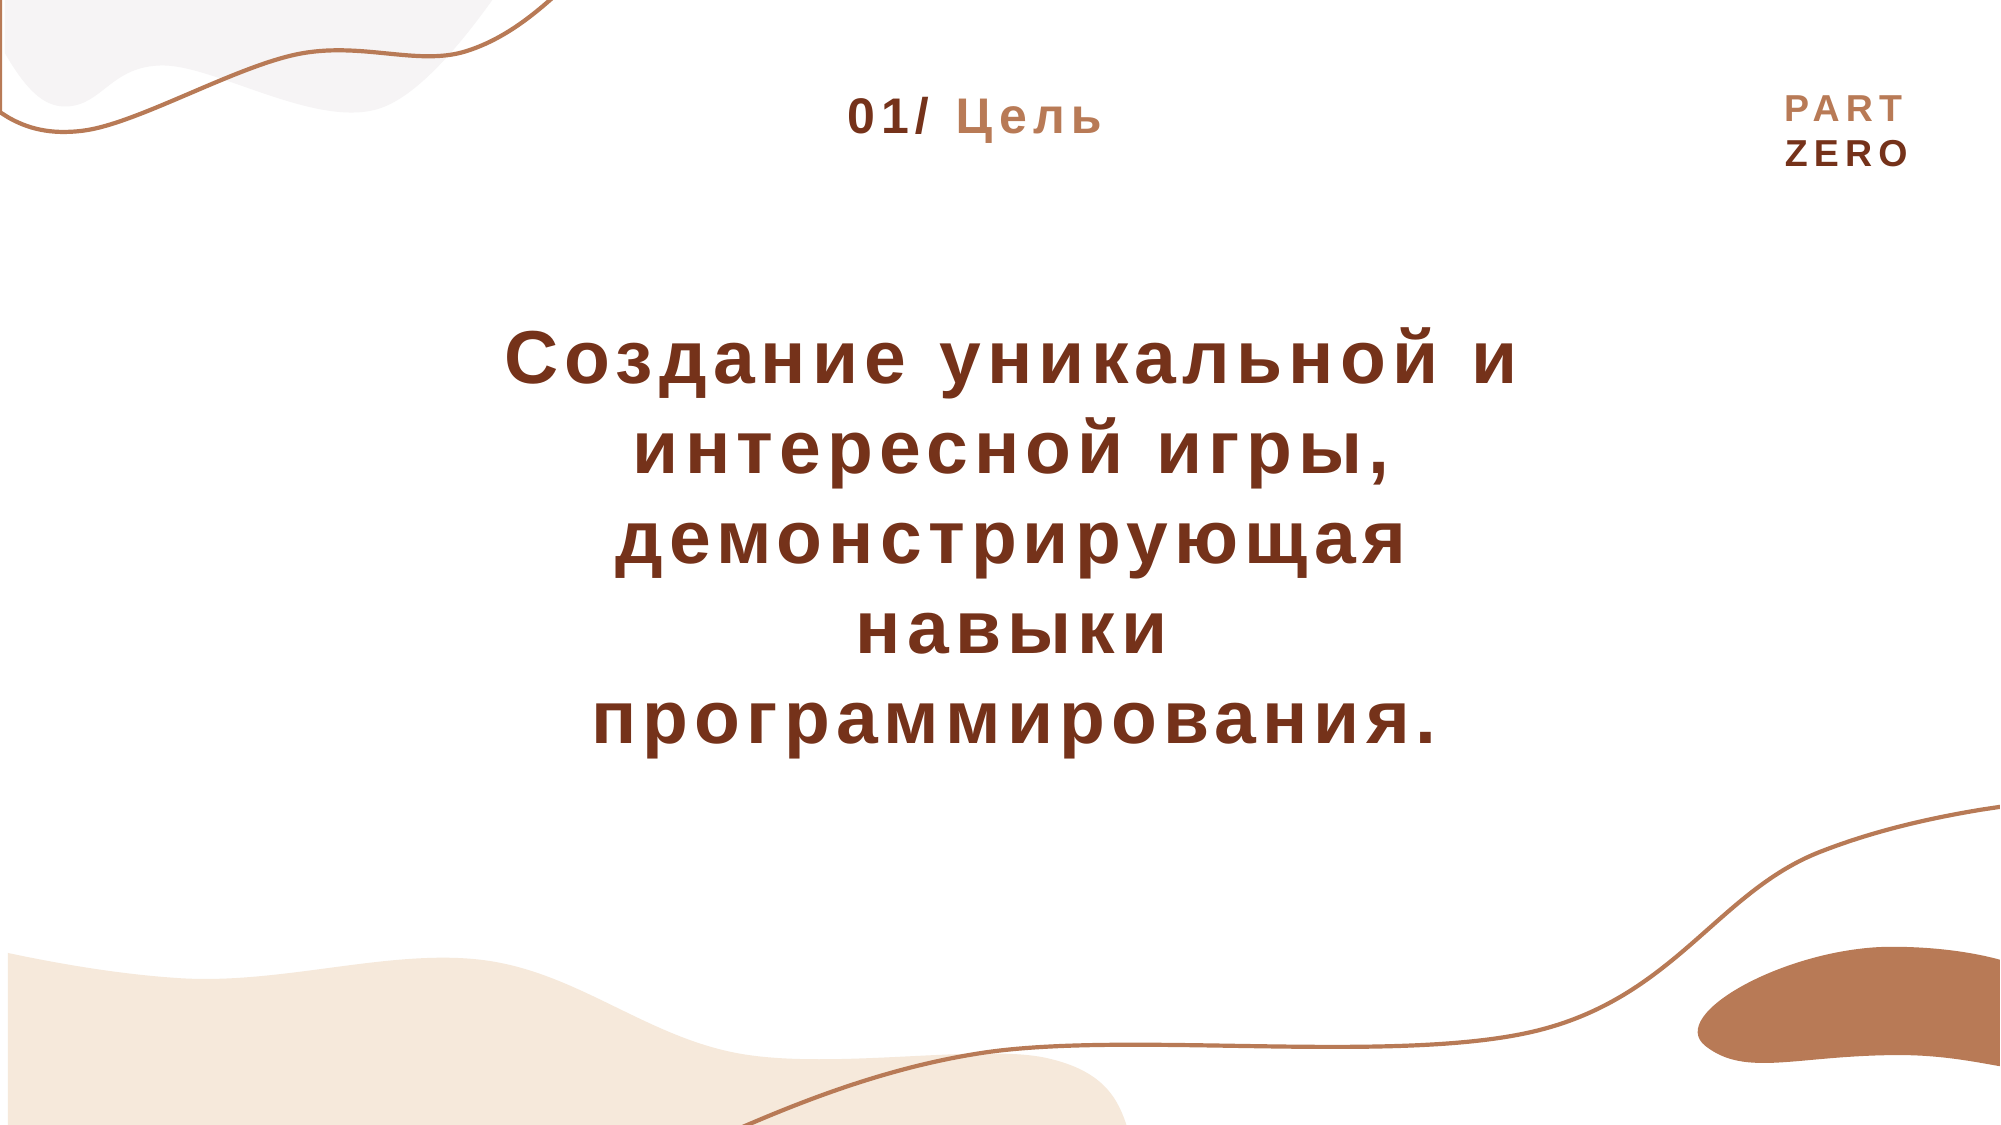

01/ Цель
PART ZERO
Создание уникальной и интересной игры, демонстрирующая навыки программирования.